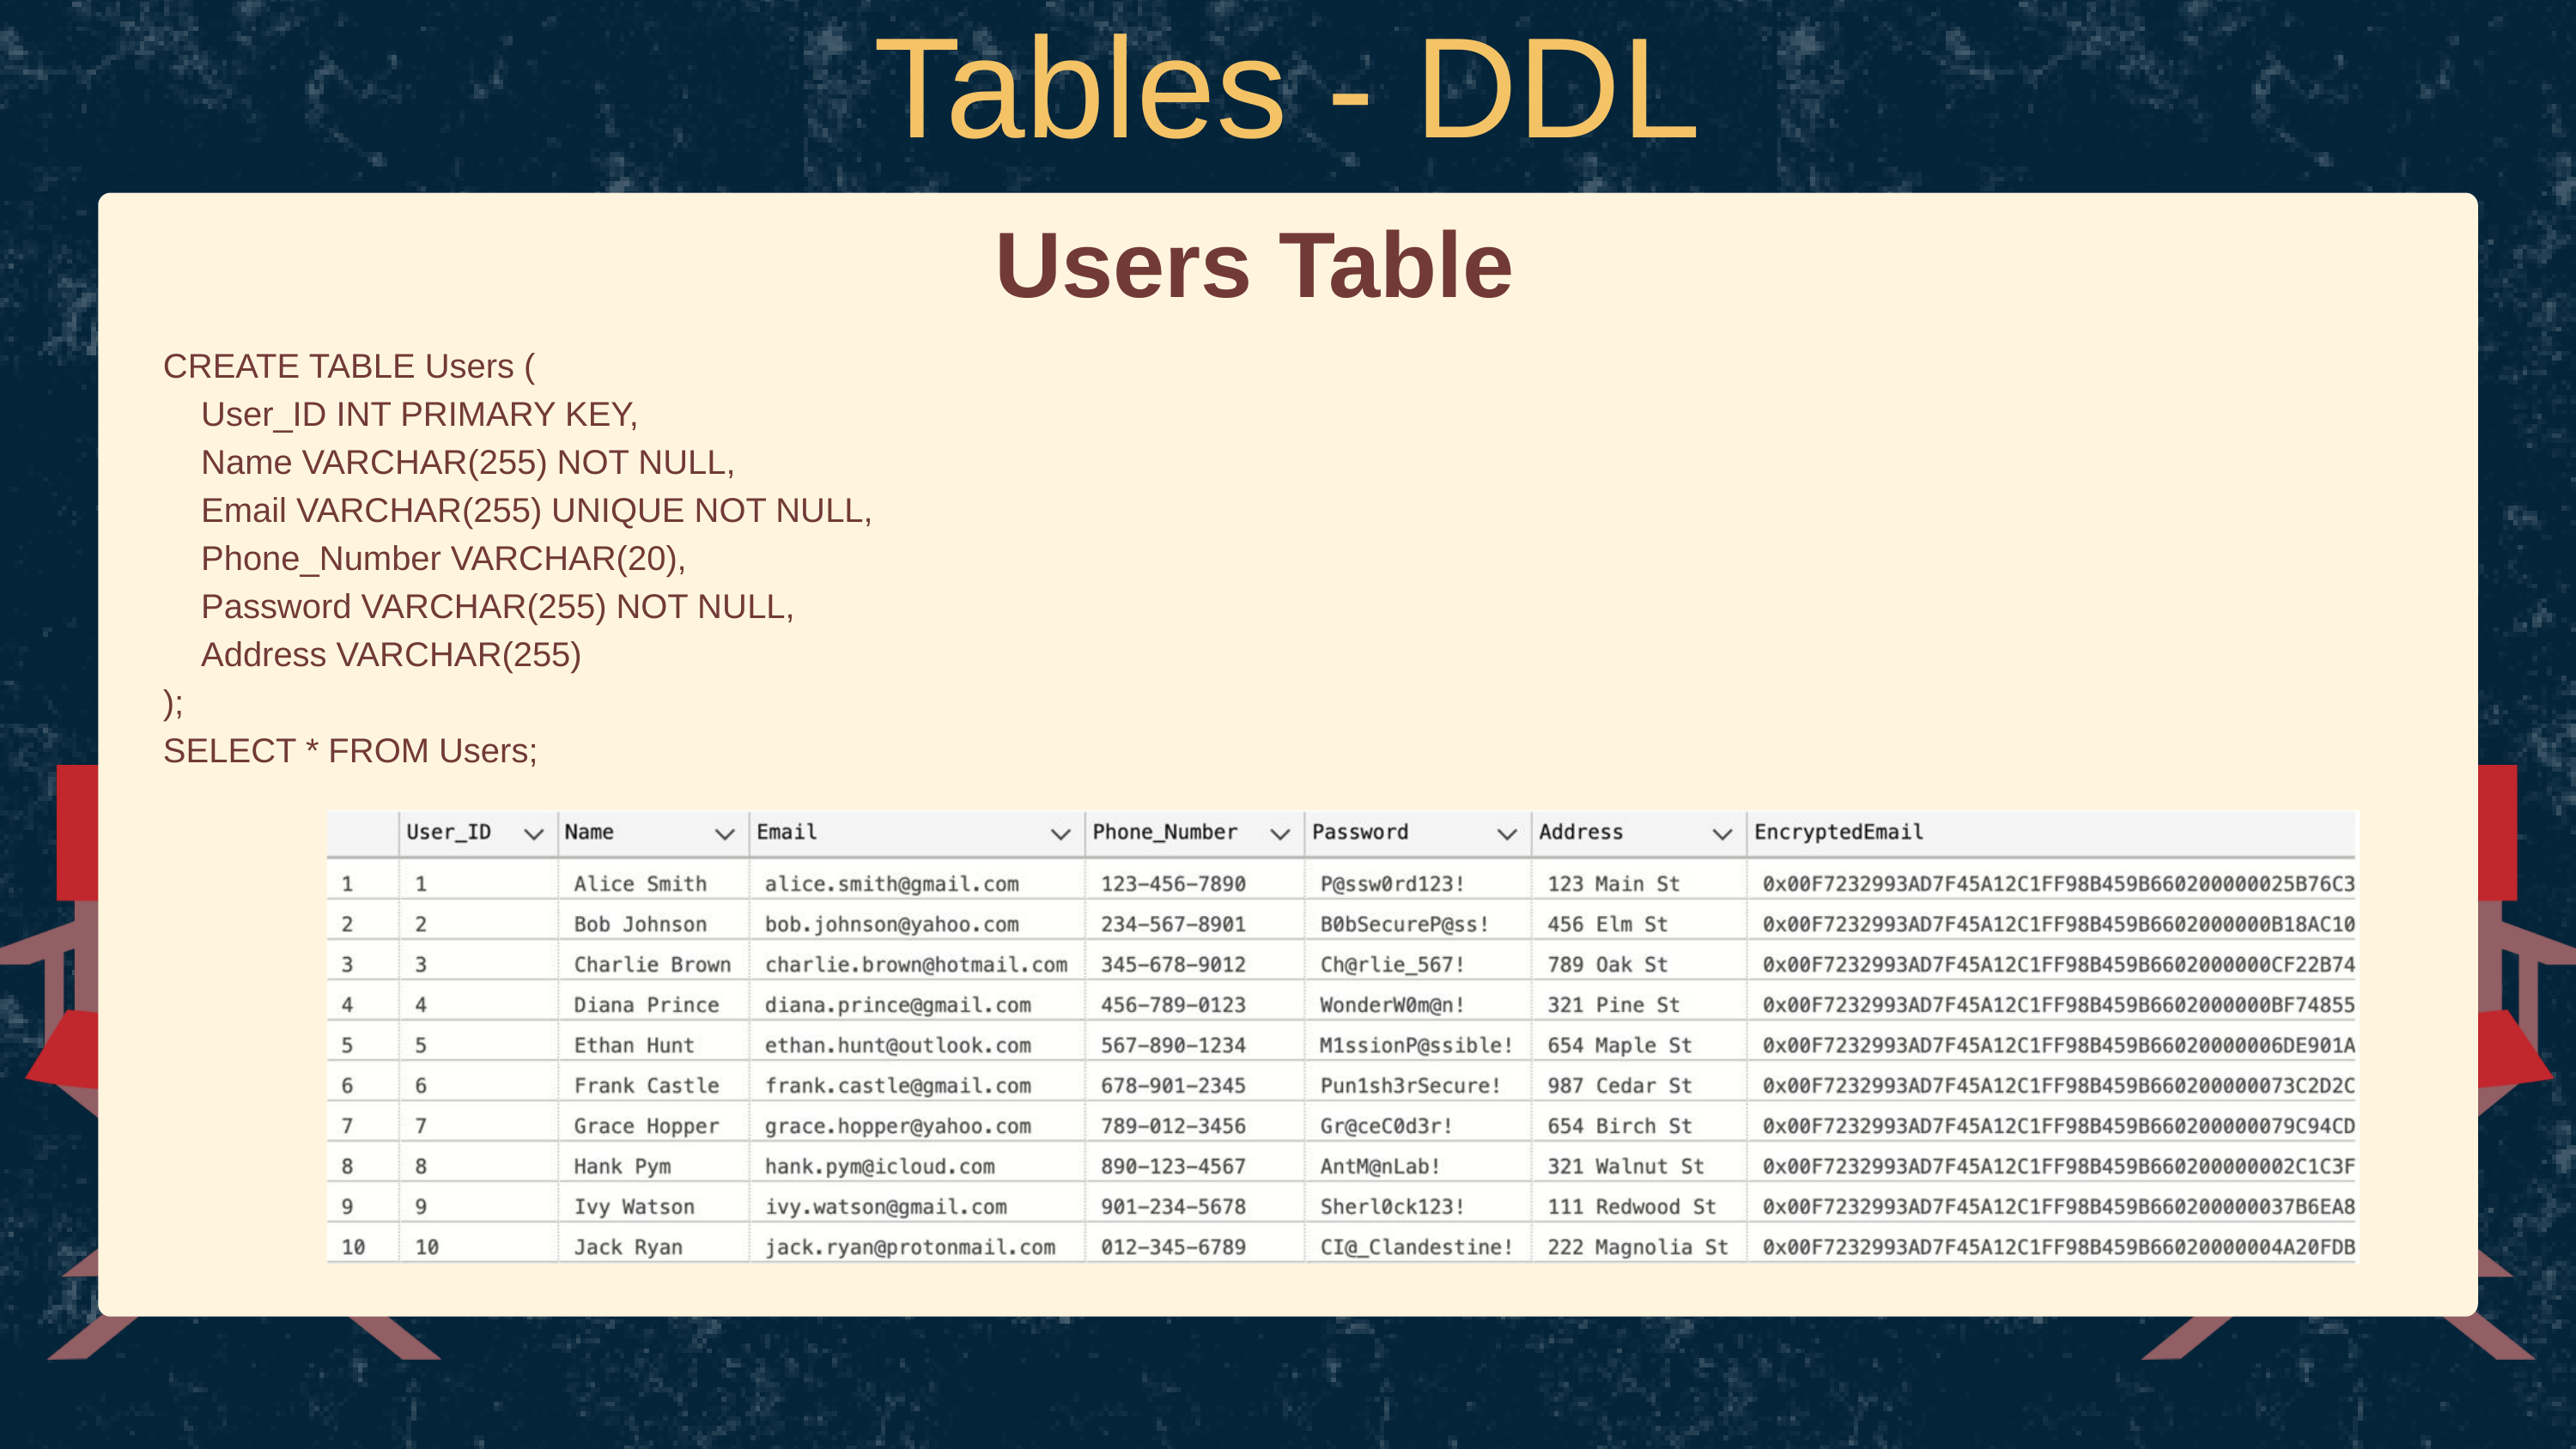

Tables - DDL
Users Table

CREATE TABLE Users (
    User_ID INT PRIMARY KEY,
    Name VARCHAR(255) NOT NULL,
    Email VARCHAR(255) UNIQUE NOT NULL,
    Phone_Number VARCHAR(20),
    Password VARCHAR(255) NOT NULL,
    Address VARCHAR(255)
);
SELECT * FROM Users;